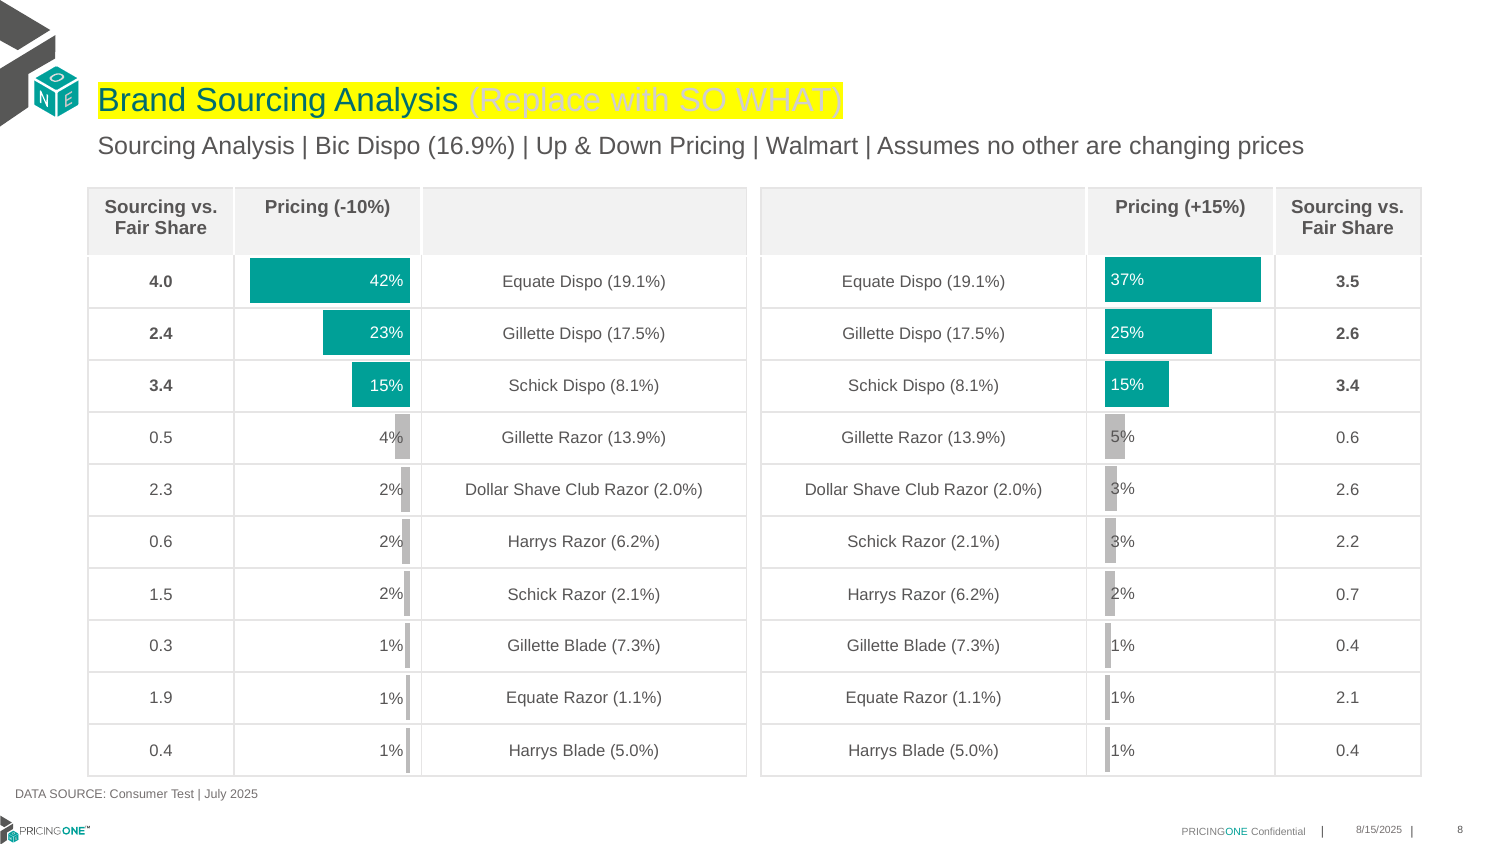

# Brand Sourcing Analysis (Replace with SO WHAT)
Sourcing Analysis | Bic Dispo (16.9%) | Up & Down Pricing | Walmart | Assumes no other are changing prices
| Sourcing vs. Fair Share | Pricing (-10%) |  |
| --- | --- | --- |
| 4.0 |  | Equate Dispo (19.1%) |
| 2.4 |  | Gillette Dispo (17.5%) |
| 3.4 |  | Schick Dispo (8.1%) |
| 0.5 |  | Gillette Razor (13.9%) |
| 2.3 |  | Dollar Shave Club Razor (2.0%) |
| 0.6 |  | Harrys Razor (6.2%) |
| 1.5 |  | Schick Razor (2.1%) |
| 0.3 |  | Gillette Blade (7.3%) |
| 1.9 |  | Equate Razor (1.1%) |
| 0.4 |  | Harrys Blade (5.0%) |
|  | Pricing (+15%) | Sourcing vs. Fair Share |
| --- | --- | --- |
| Equate Dispo (19.1%) |  | 3.5 |
| Gillette Dispo (17.5%) |  | 2.6 |
| Schick Dispo (8.1%) |  | 3.4 |
| Gillette Razor (13.9%) |  | 0.6 |
| Dollar Shave Club Razor (2.0%) |  | 2.6 |
| Schick Razor (2.1%) |  | 2.2 |
| Harrys Razor (6.2%) |  | 0.7 |
| Gillette Blade (7.3%) |  | 0.4 |
| Equate Razor (1.1%) |  | 2.1 |
| Harrys Blade (5.0%) |  | 0.4 |

### Chart

| Category | Bic Dispo (16.9%) |
|---|---|
| Equate Dispo (19.1%) | 0.3670036681452557 |
| Gillette Dispo (17.5%) | 0.2523223473179602 |
| Schick Dispo (8.1%) | 0.15017751740368165 |
| Gillette Razor (13.9%) | 0.04679935713728631 |
| Dollar Shave Club Razor (2.0%) | 0.028170300066057783 |
| Schick Razor (2.1%) | 0.025508624114802533 |
| Harrys Razor (6.2%) | 0.02400472416500164 |
| Gillette Blade (7.3%) | 0.014131922467246599 |
| Equate Razor (1.1%) | 0.01303669921750564 |
| Harrys Blade (5.0%) | 0.011473826934756362 |

### Chart

| Category | Bic Dispo (16.9%) |
|---|---|
| Equate Dispo (19.1%) | 0.42086980916811945 |
| Gillette Dispo (17.5%) | 0.2298073417835532 |
| Schick Dispo (8.1%) | 0.15141716718519108 |
| Gillette Razor (13.9%) | 0.041000929066952775 |
| Dollar Shave Club Razor (2.0%) | 0.024758278186354395 |
| Harrys Razor (6.2%) | 0.02192299179443137 |
| Schick Razor (2.1%) | 0.017096267246710973 |
| Gillette Blade (7.3%) | 0.012921306206945022 |
| Equate Razor (1.1%) | 0.011750030842982444 |
| Harrys Blade (5.0%) | 0.01153534438690553 |
DATA SOURCE: Consumer Test | July 2025

8/15/2025
8